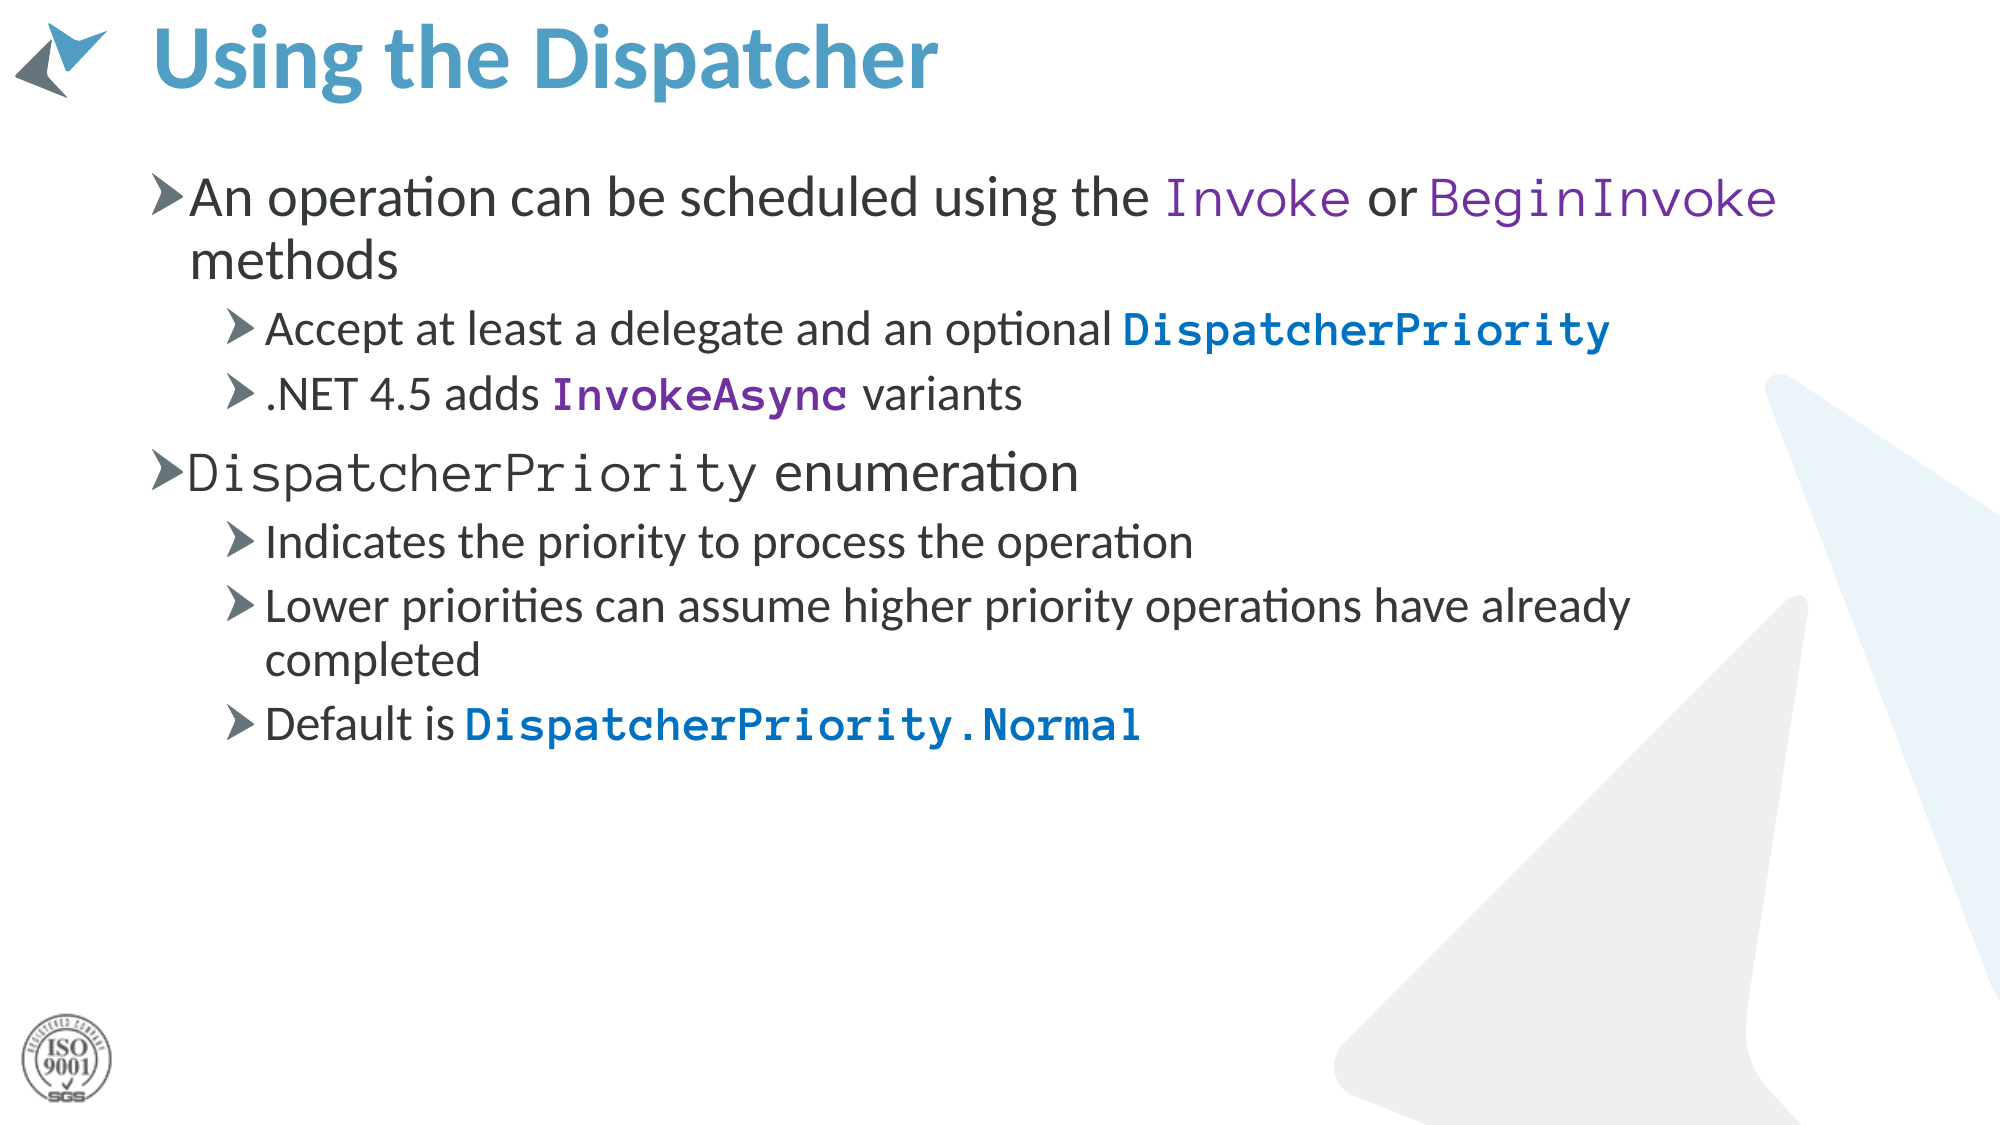

# Using the Dispatcher
An operation can be scheduled using the Invoke or BeginInvoke methods
Accept at least a delegate and an optional DispatcherPriority
.NET 4.5 adds InvokeAsync variants
DispatcherPriority enumeration
Indicates the priority to process the operation
Lower priorities can assume higher priority operations have already completed
Default is DispatcherPriority.Normal